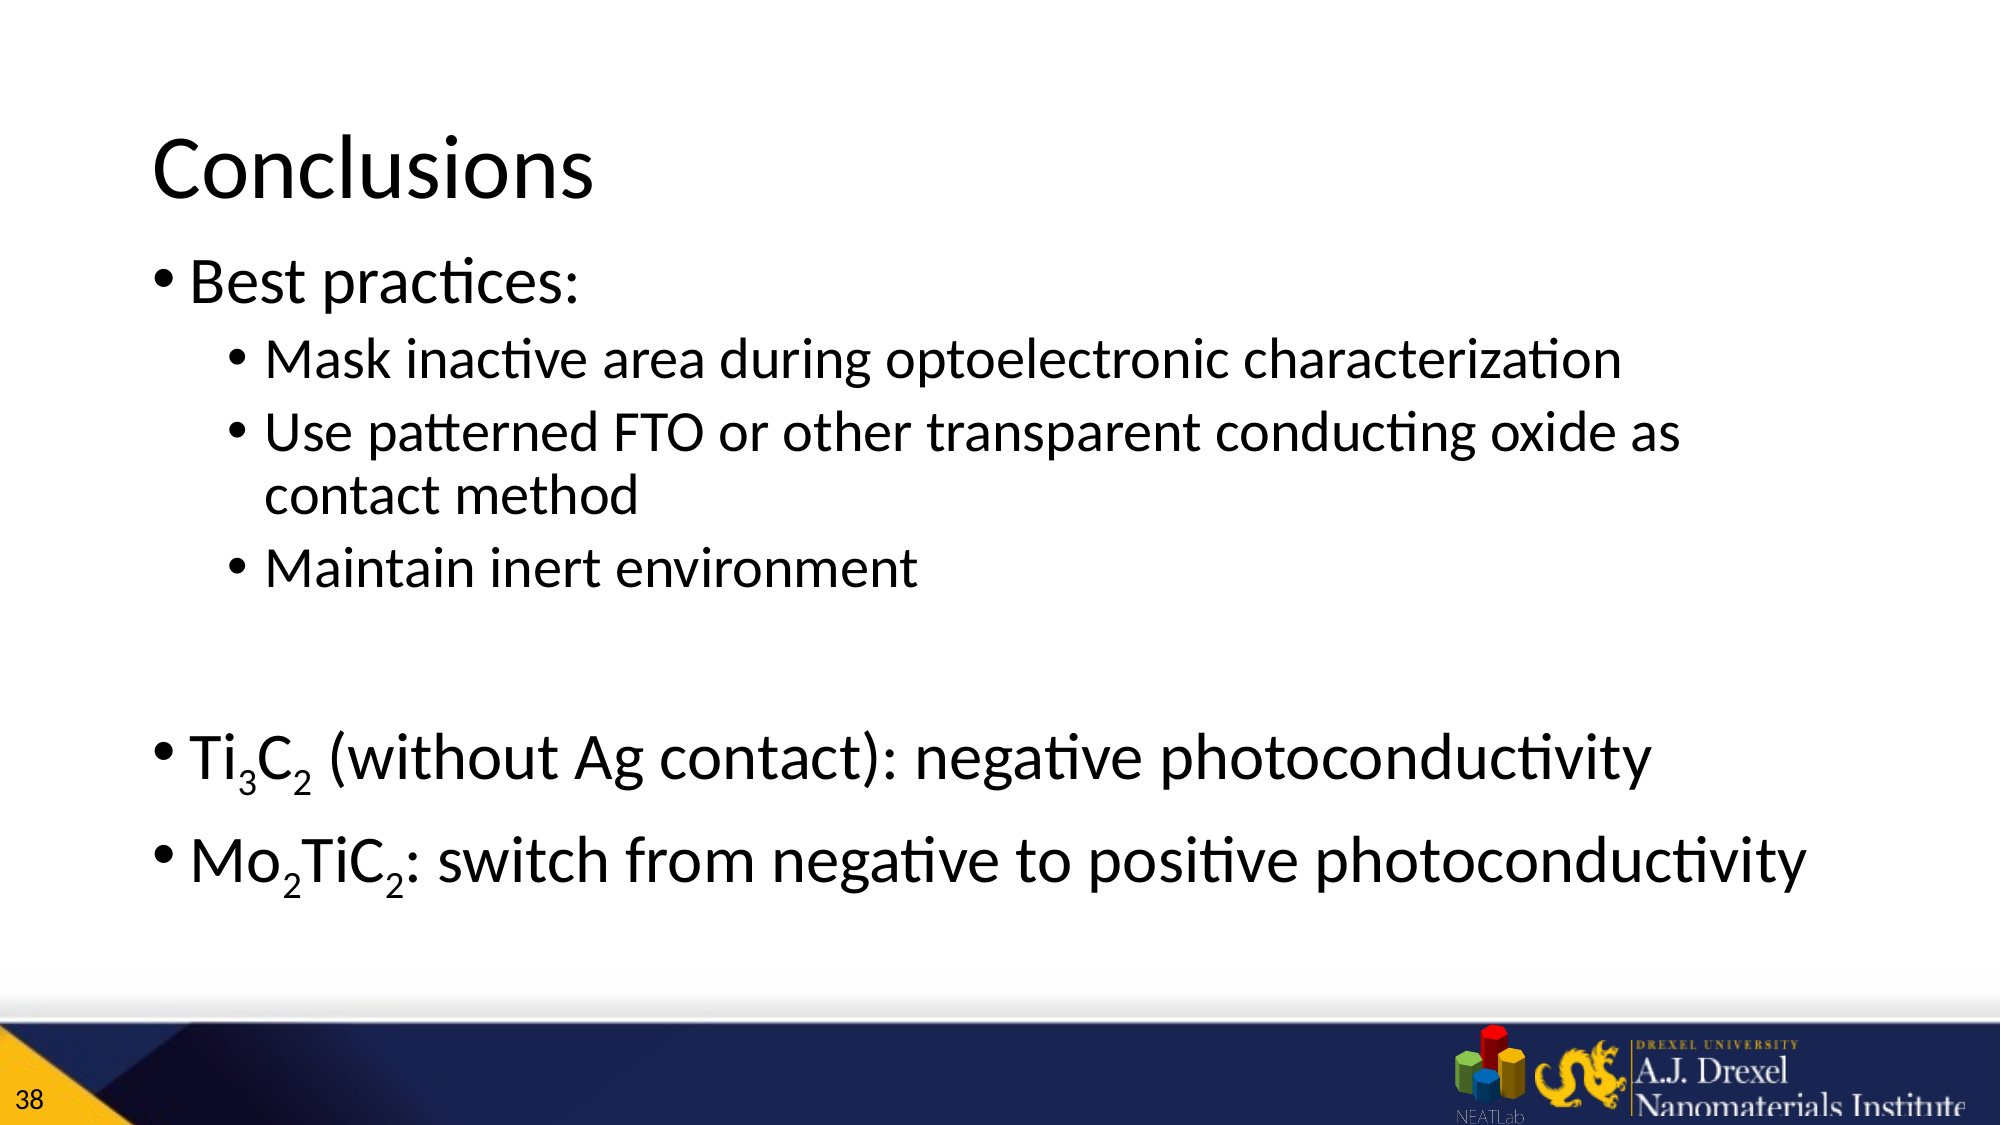

# Conclusions
Best practices:
Mask inactive area during optoelectronic characterization
Use patterned FTO or other transparent conducting oxide as contact method
Maintain inert environment

Ti3C2 (without Ag contact): negative photoconductivity
Mo2TiC2: switch from negative to positive photoconductivity
38